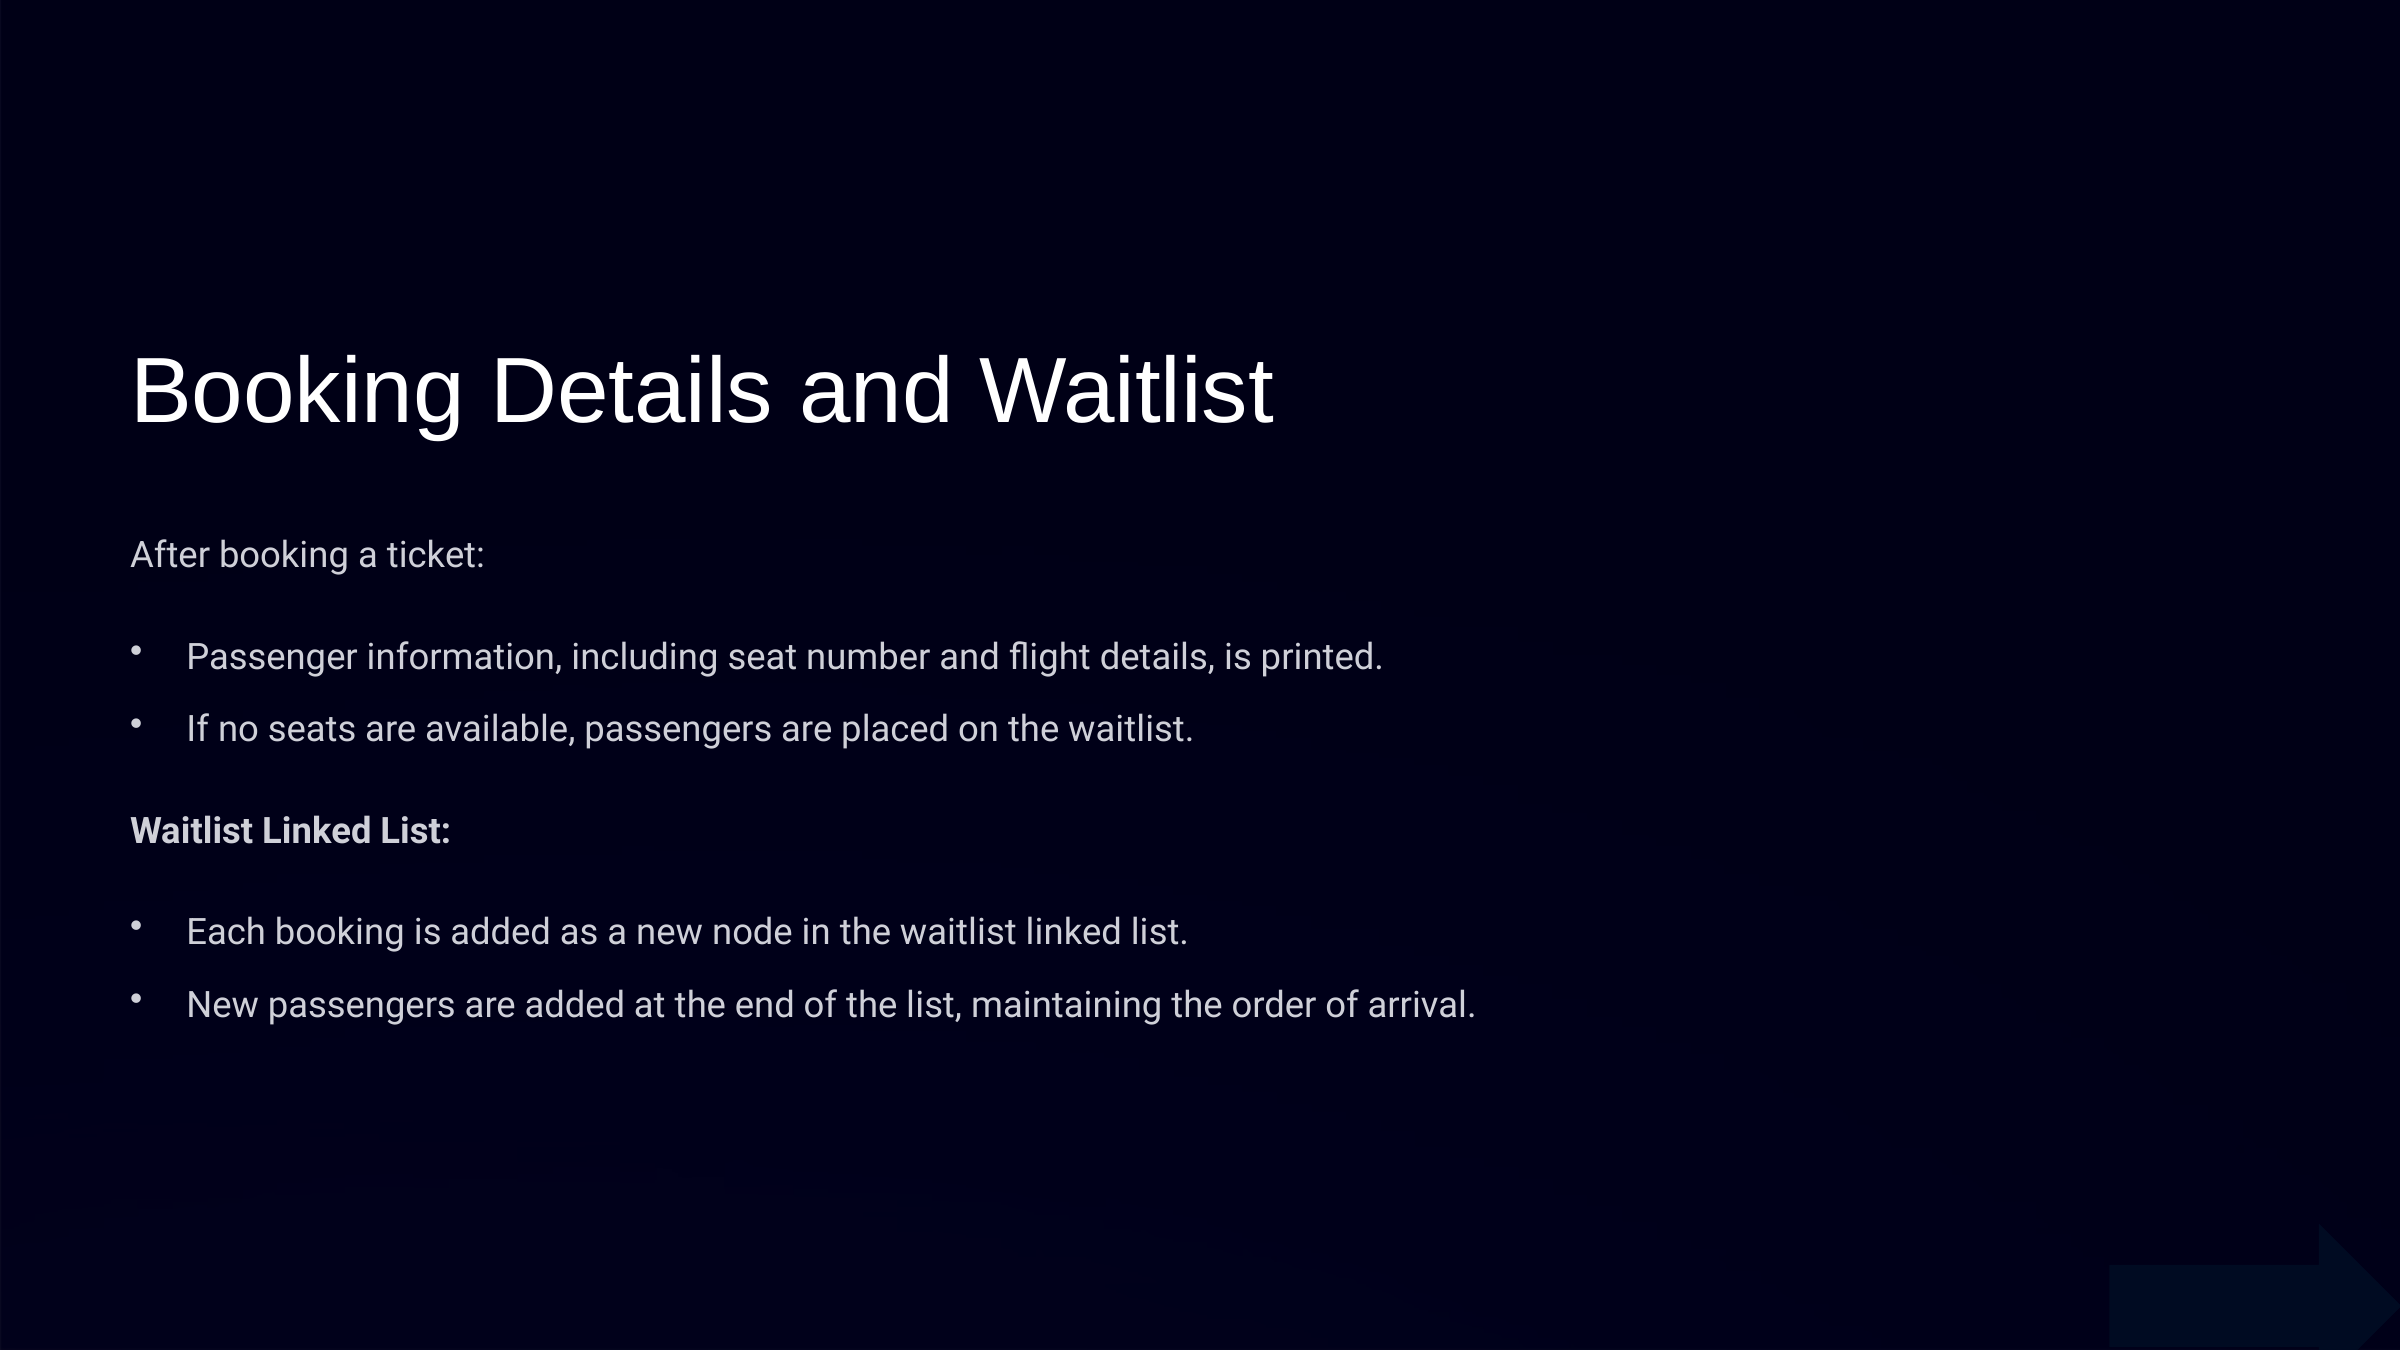

Booking Details and Waitlist
After booking a ticket:
Passenger information, including seat number and flight details, is printed.
If no seats are available, passengers are placed on the waitlist.
Waitlist Linked List:
Each booking is added as a new node in the waitlist linked list.
New passengers are added at the end of the list, maintaining the order of arrival.